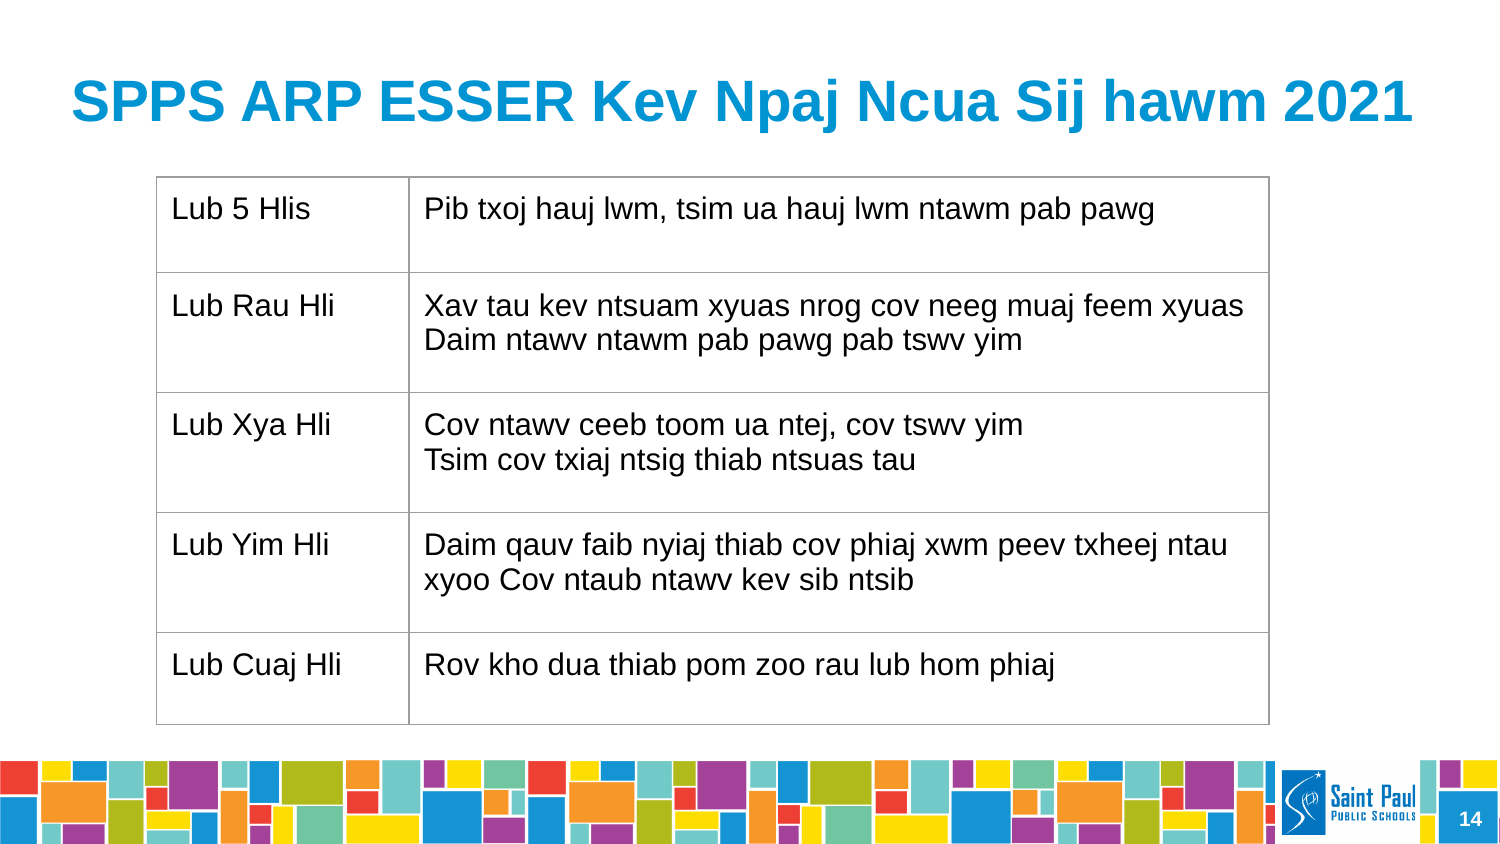

# SPPS ARP ESSER Kev Npaj Ncua Sij hawm 2021
| Lub 5 Hlis | Pib txoj hauj lwm, tsim ua hauj lwm ntawm pab pawg |
| --- | --- |
| Lub Rau Hli | Xav tau kev ntsuam xyuas nrog cov neeg muaj feem xyuas Daim ntawv ntawm pab pawg pab tswv yim |
| Lub Xya Hli | Cov ntawv ceeb toom ua ntej, cov tswv yim Tsim cov txiaj ntsig thiab ntsuas tau |
| Lub Yim Hli | Daim qauv faib nyiaj thiab cov phiaj xwm peev txheej ntau xyoo Cov ntaub ntawv kev sib ntsib |
| Lub Cuaj Hli | Rov kho dua thiab pom zoo rau lub hom phiaj |